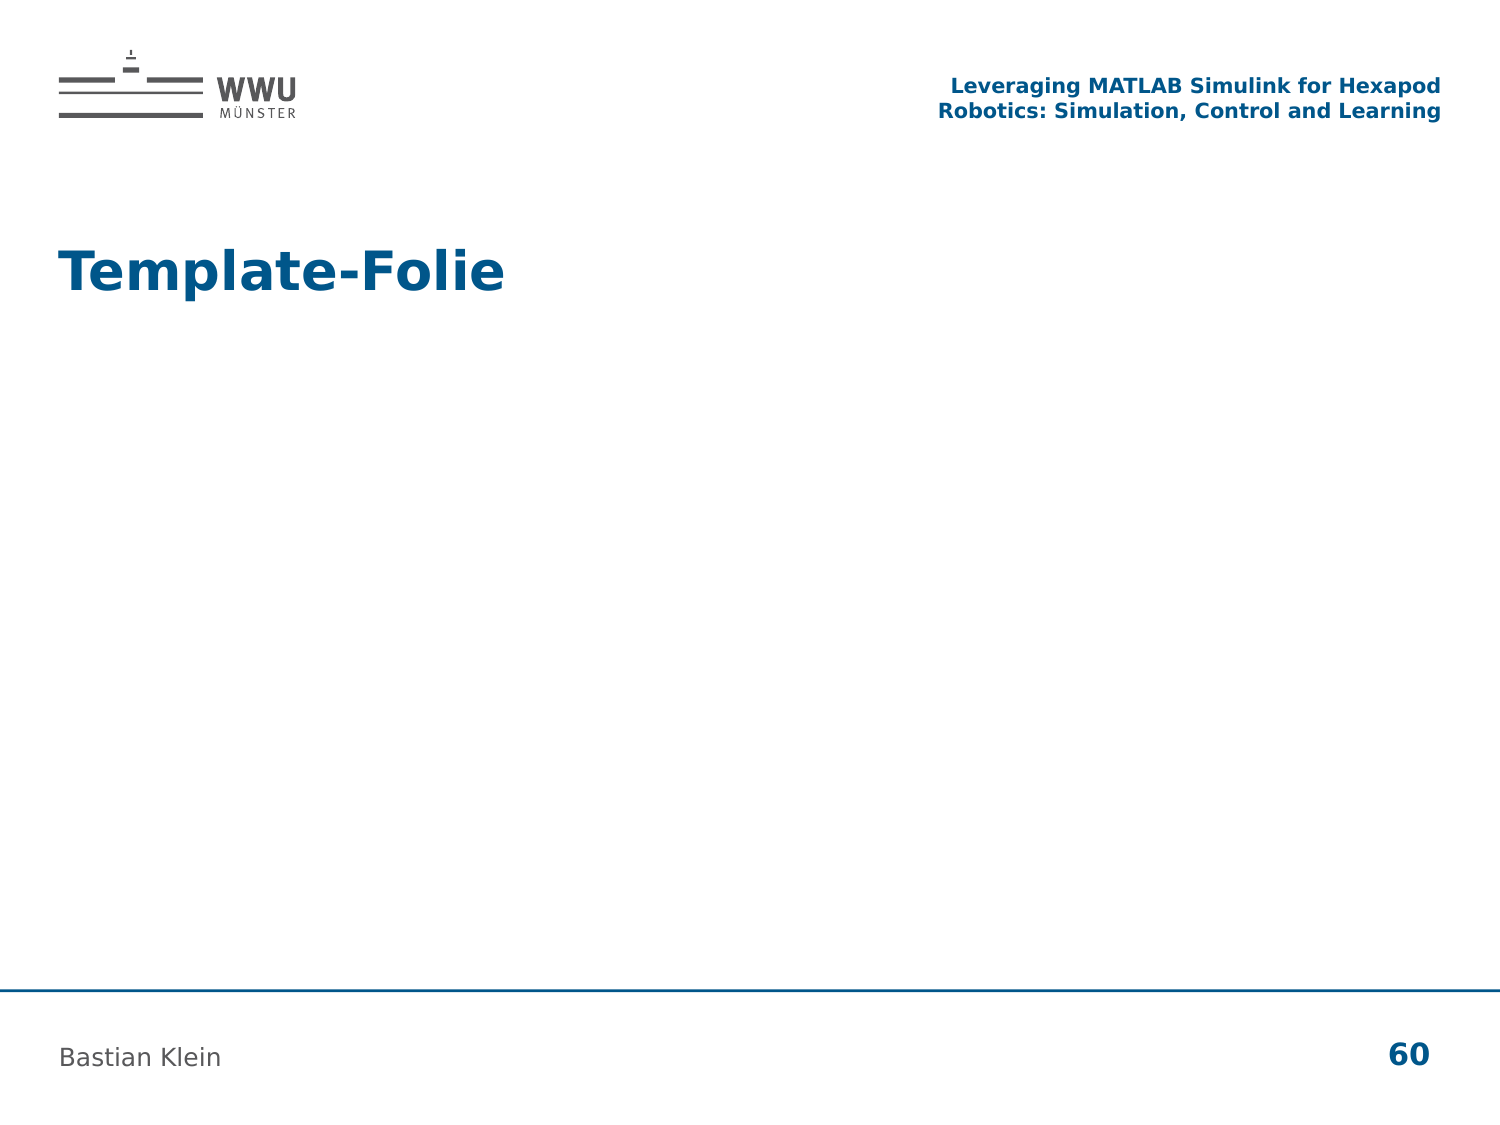

Leveraging MATLAB Simulink for Hexapod Robotics: Simulation, Control and Learning
# Template-Folie

Bastian Klein
60